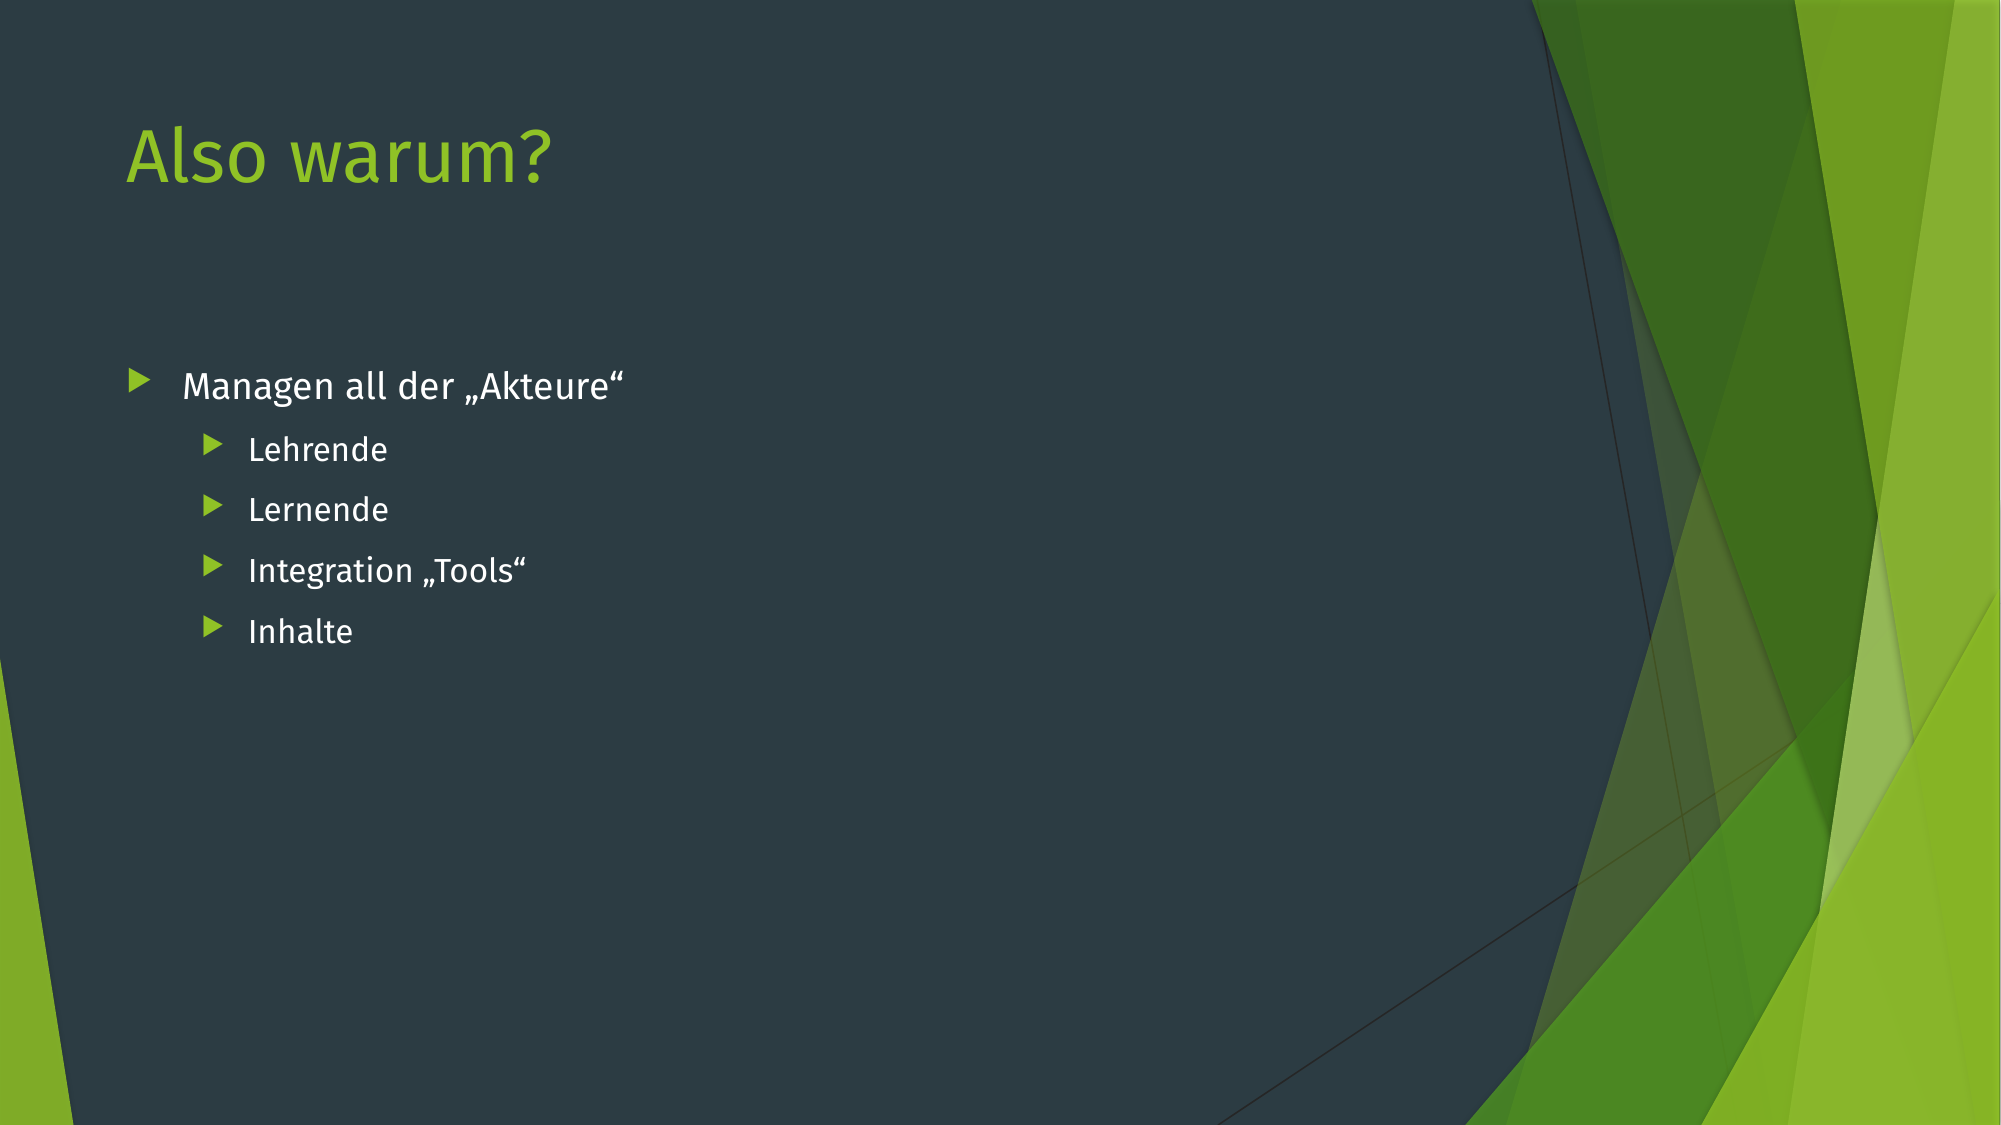

# Also warum?
Managen all der „Akteure“
Lehrende
Lernende
Integration „Tools“
Inhalte